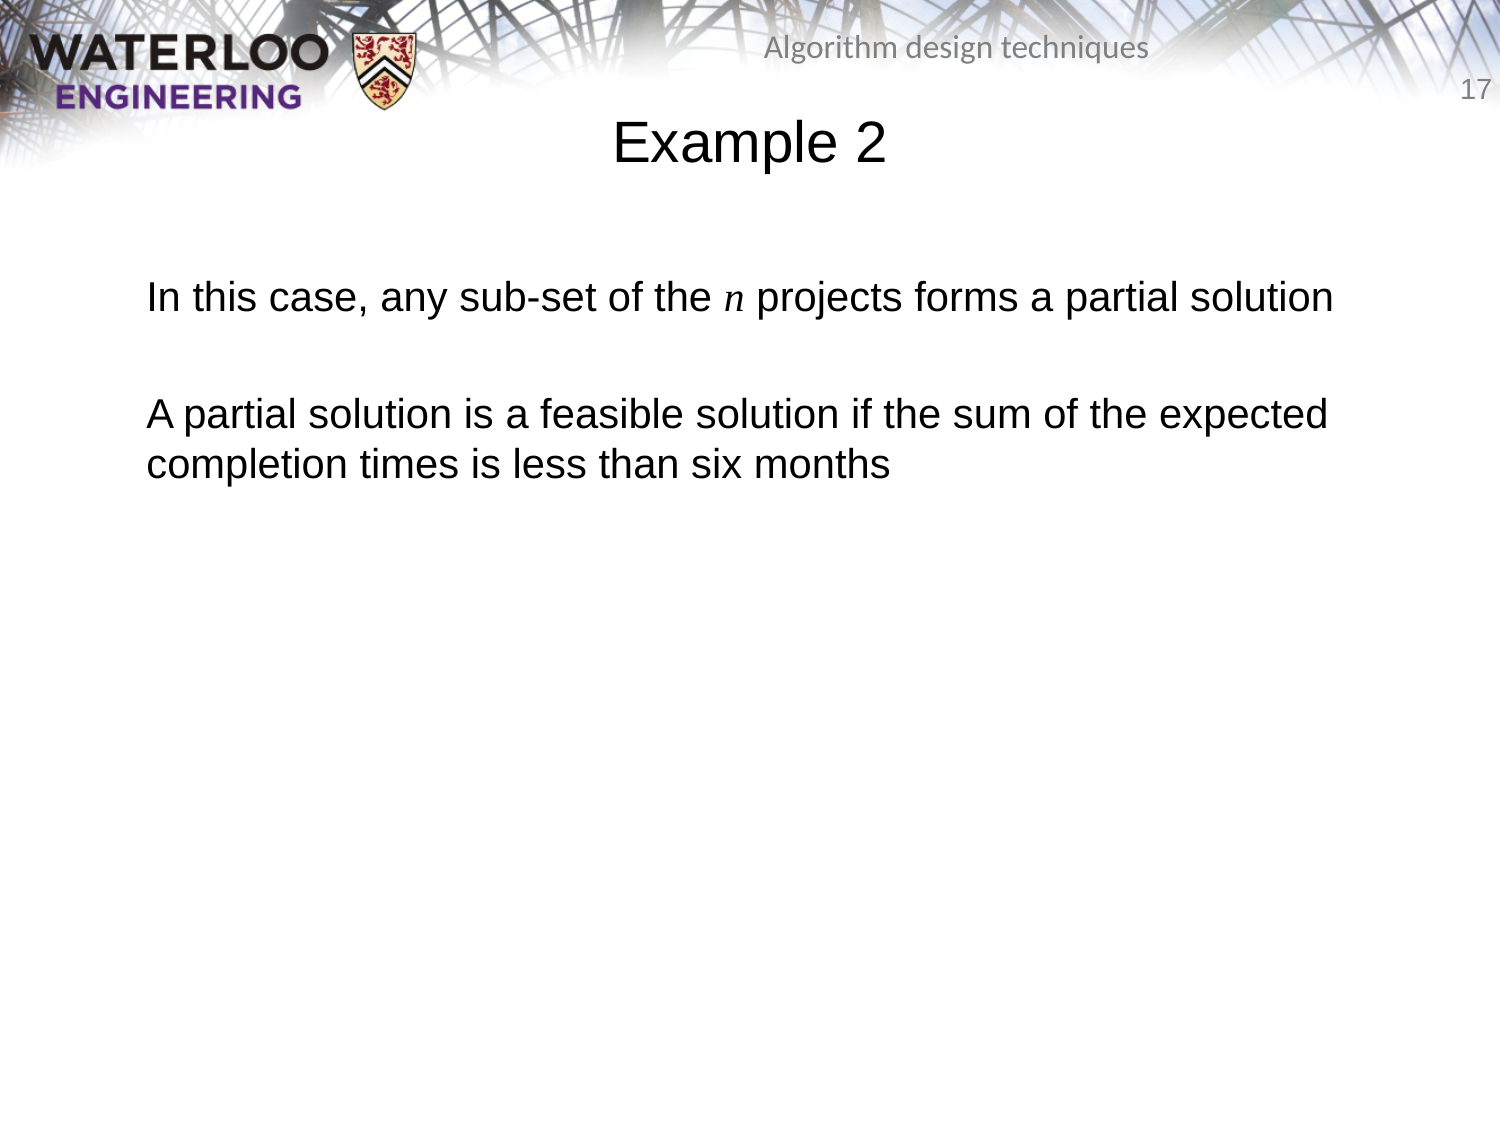

# Example 2
	In this case, any sub-set of the n projects forms a partial solution

	A partial solution is a feasible solution if the sum of the expected completion times is less than six months